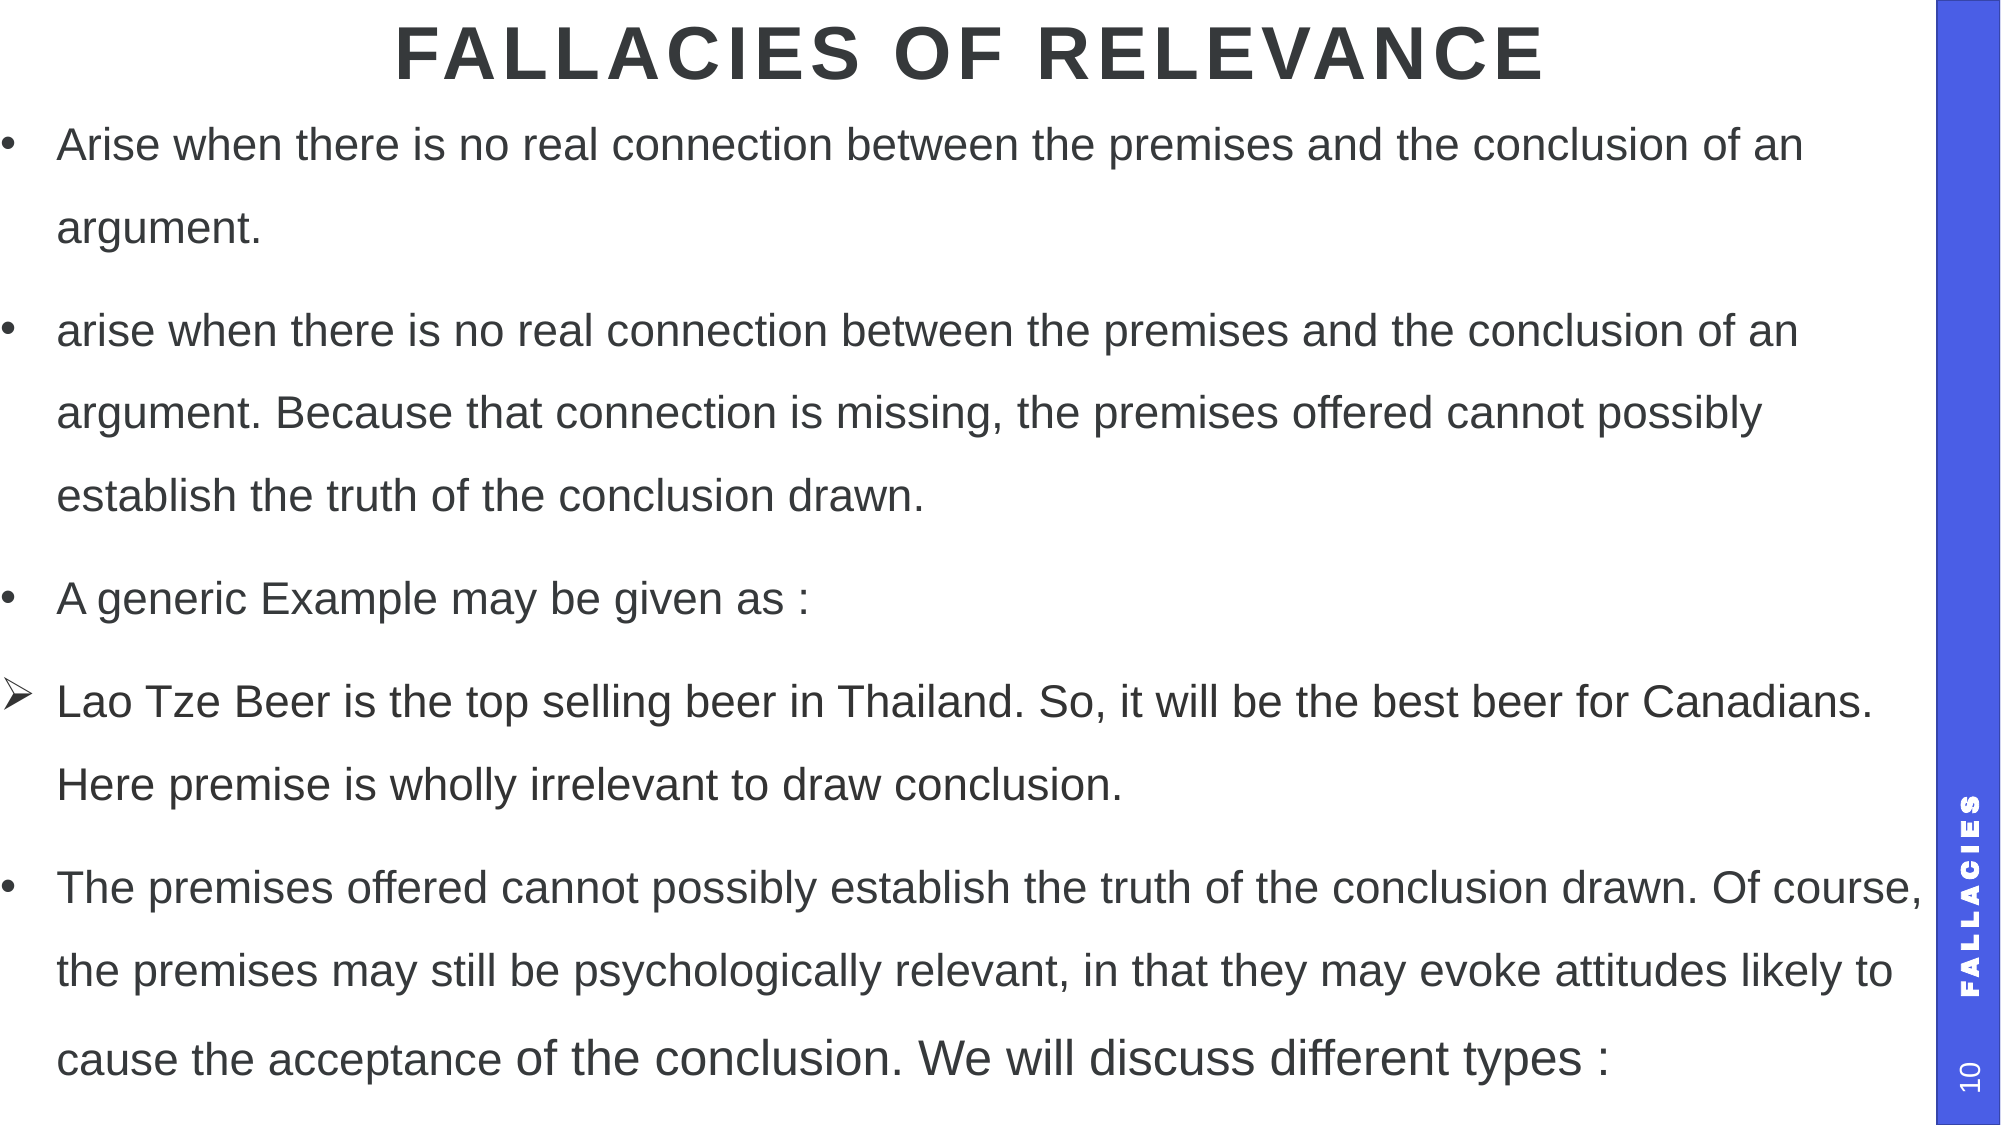

# Fallacies of Relevance
Arise when there is no real connection between the premises and the conclusion of an argument.
arise when there is no real connection between the premises and the conclusion of an argument. Because that connection is missing, the premises offered cannot possibly establish the truth of the conclusion drawn.
A generic Example may be given as :
Lao Tze Beer is the top selling beer in Thailand. So, it will be the best beer for Canadians. Here premise is wholly irrelevant to draw conclusion.
The premises offered cannot possibly establish the truth of the conclusion drawn. Of course, the premises may still be psychologically relevant, in that they may evoke attitudes likely to cause the acceptance of the conclusion. We will discuss different types :
Fallacies
10